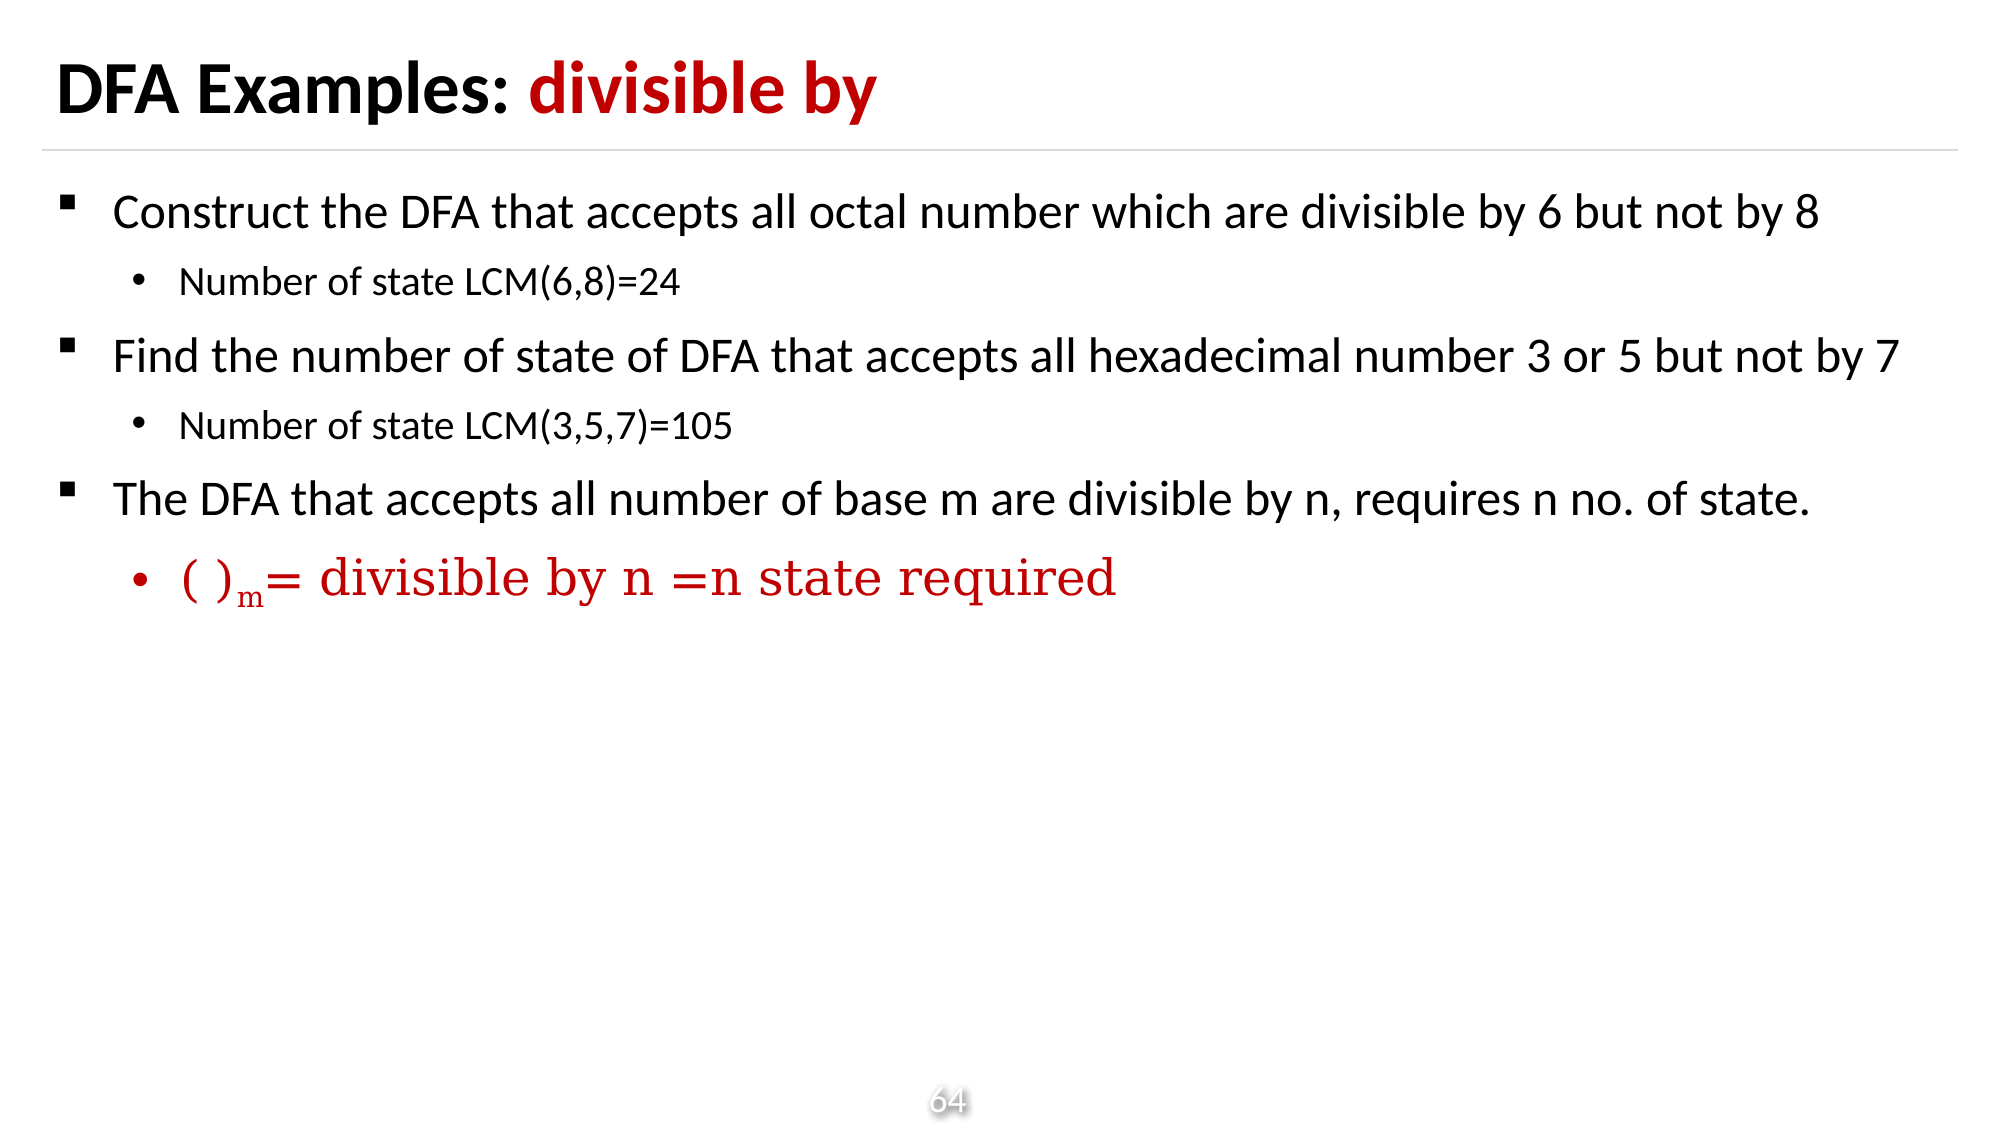

# DFA Examples: divisible by
Construct the DFA that accepts all octal number which are divisible by 6 but not by 8
Number of state LCM(6,8)=24
Find the number of state of DFA that accepts all hexadecimal number 3 or 5 but not by 7
Number of state LCM(3,5,7)=105
The DFA that accepts all number of base m are divisible by n, requires n no. of state.
( )m= divisible by n =n state required